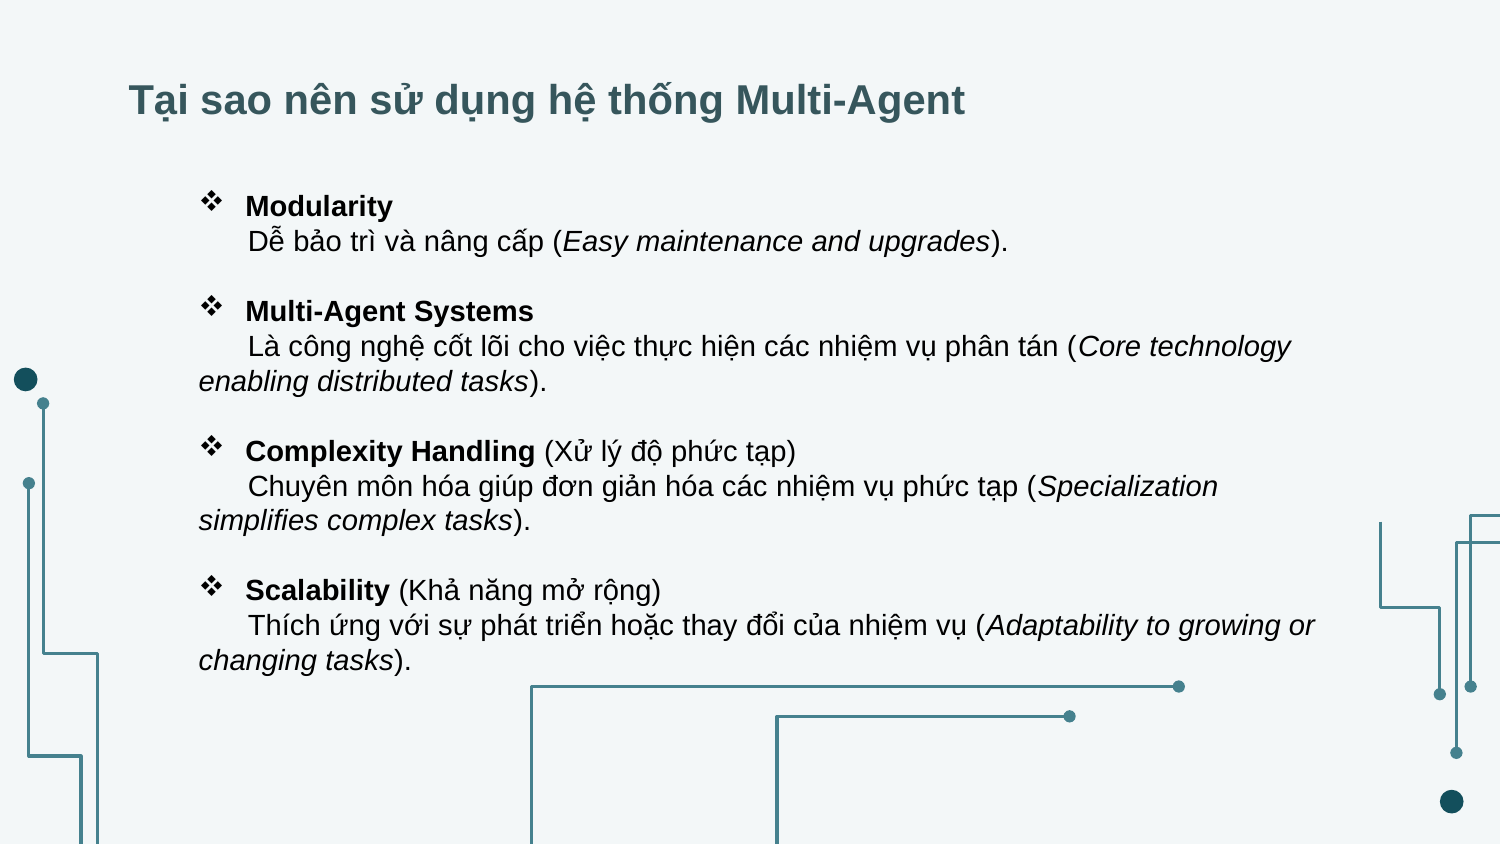

Tại sao nên sử dụng hệ thống Multi-Agent
Modularity
      Dễ bảo trì và nâng cấp (Easy maintenance and upgrades).

Multi-Agent Systems
      Là công nghệ cốt lõi cho việc thực hiện các nhiệm vụ phân tán (Core technology enabling distributed tasks).

Complexity Handling (Xử lý độ phức tạp)
      Chuyên môn hóa giúp đơn giản hóa các nhiệm vụ phức tạp (Specialization simplifies complex tasks).

Scalability (Khả năng mở rộng)
      Thích ứng với sự phát triển hoặc thay đổi của nhiệm vụ (Adaptability to growing or changing tasks).